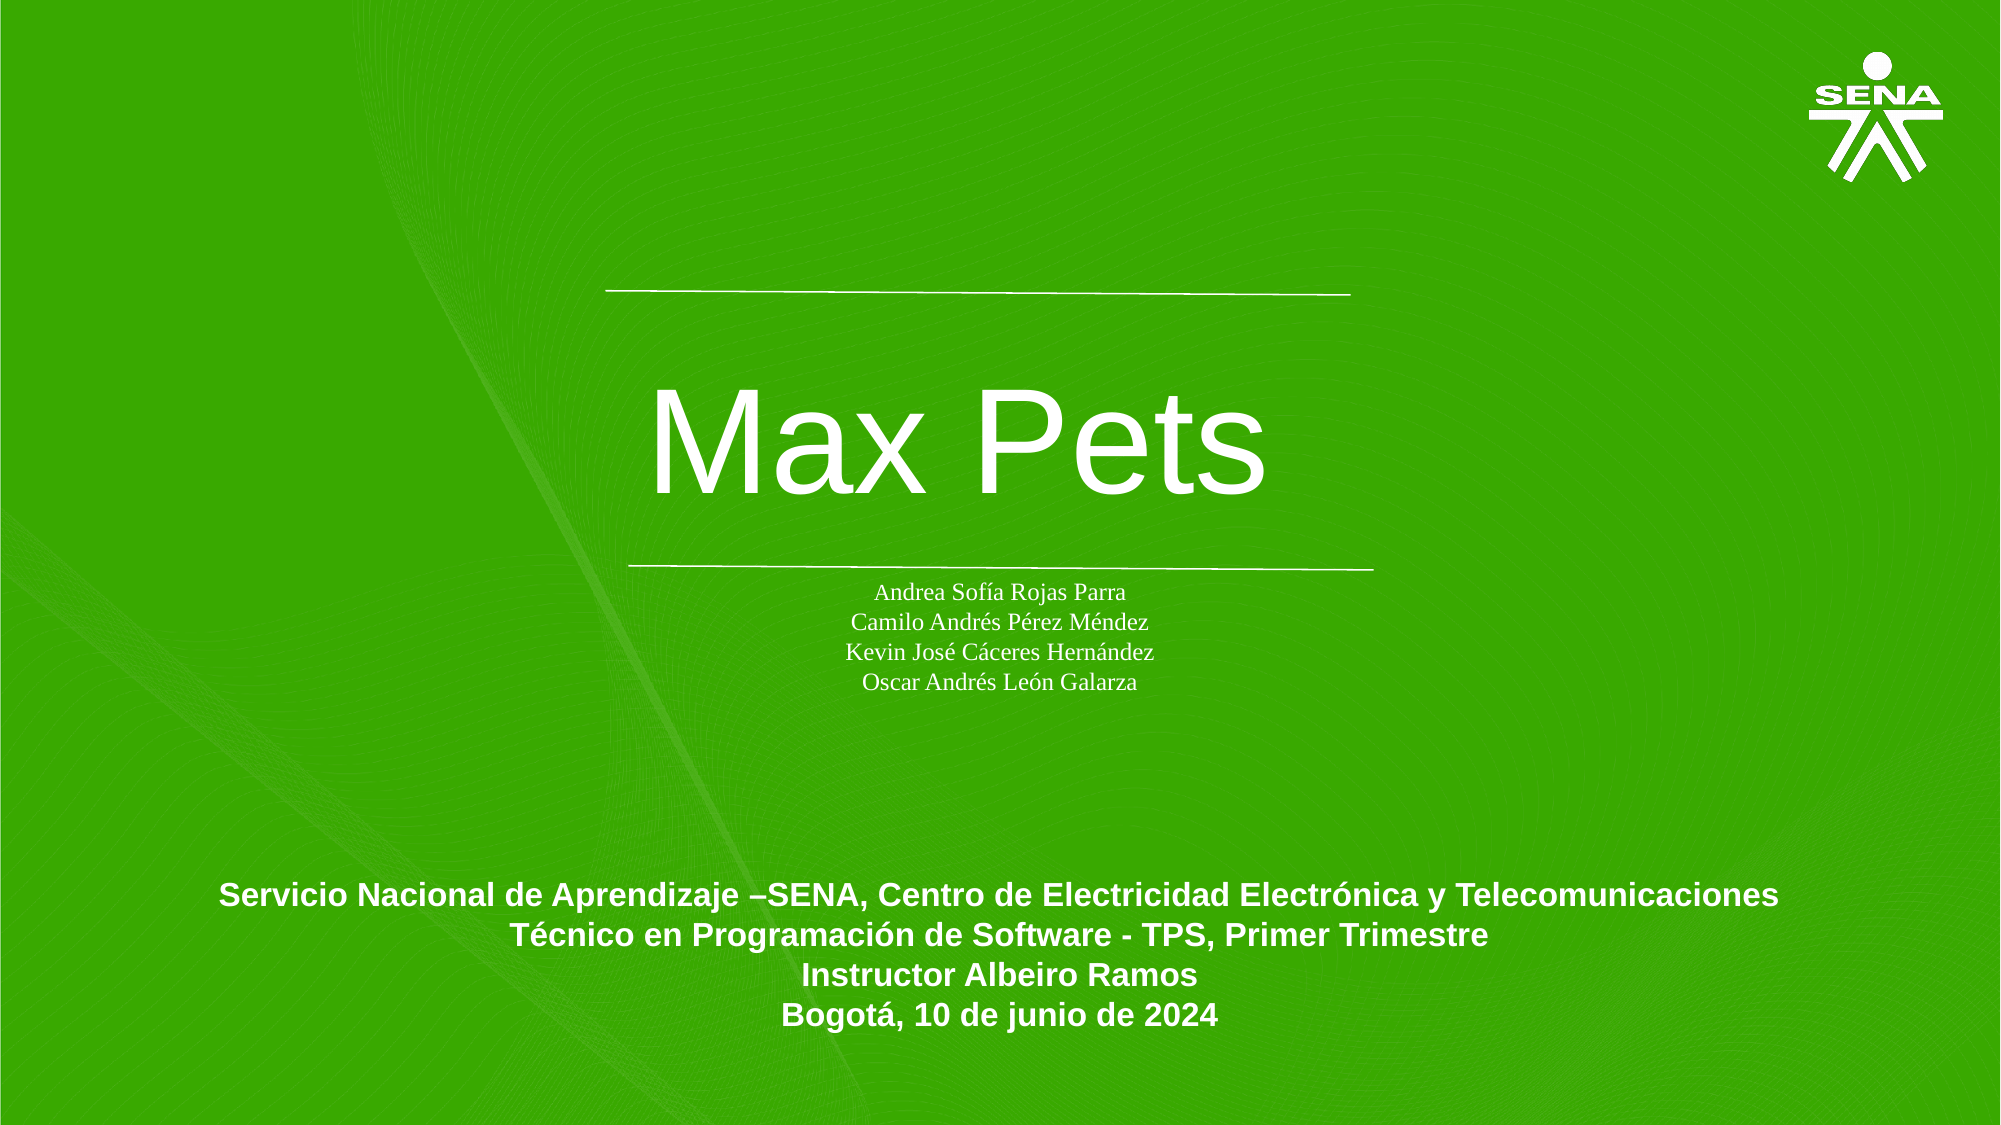

Max Pets
Andrea Sofía Rojas Parra
Camilo Andrés Pérez Méndez
Kevin José Cáceres Hernández
Oscar Andrés León Galarza

Servicio Nacional de Aprendizaje –SENA, Centro de Electricidad Electrónica y Telecomunicaciones
Técnico en Programación de Software - TPS, Primer Trimestre
Instructor Albeiro Ramos
Bogotá, 10 de junio de 2024